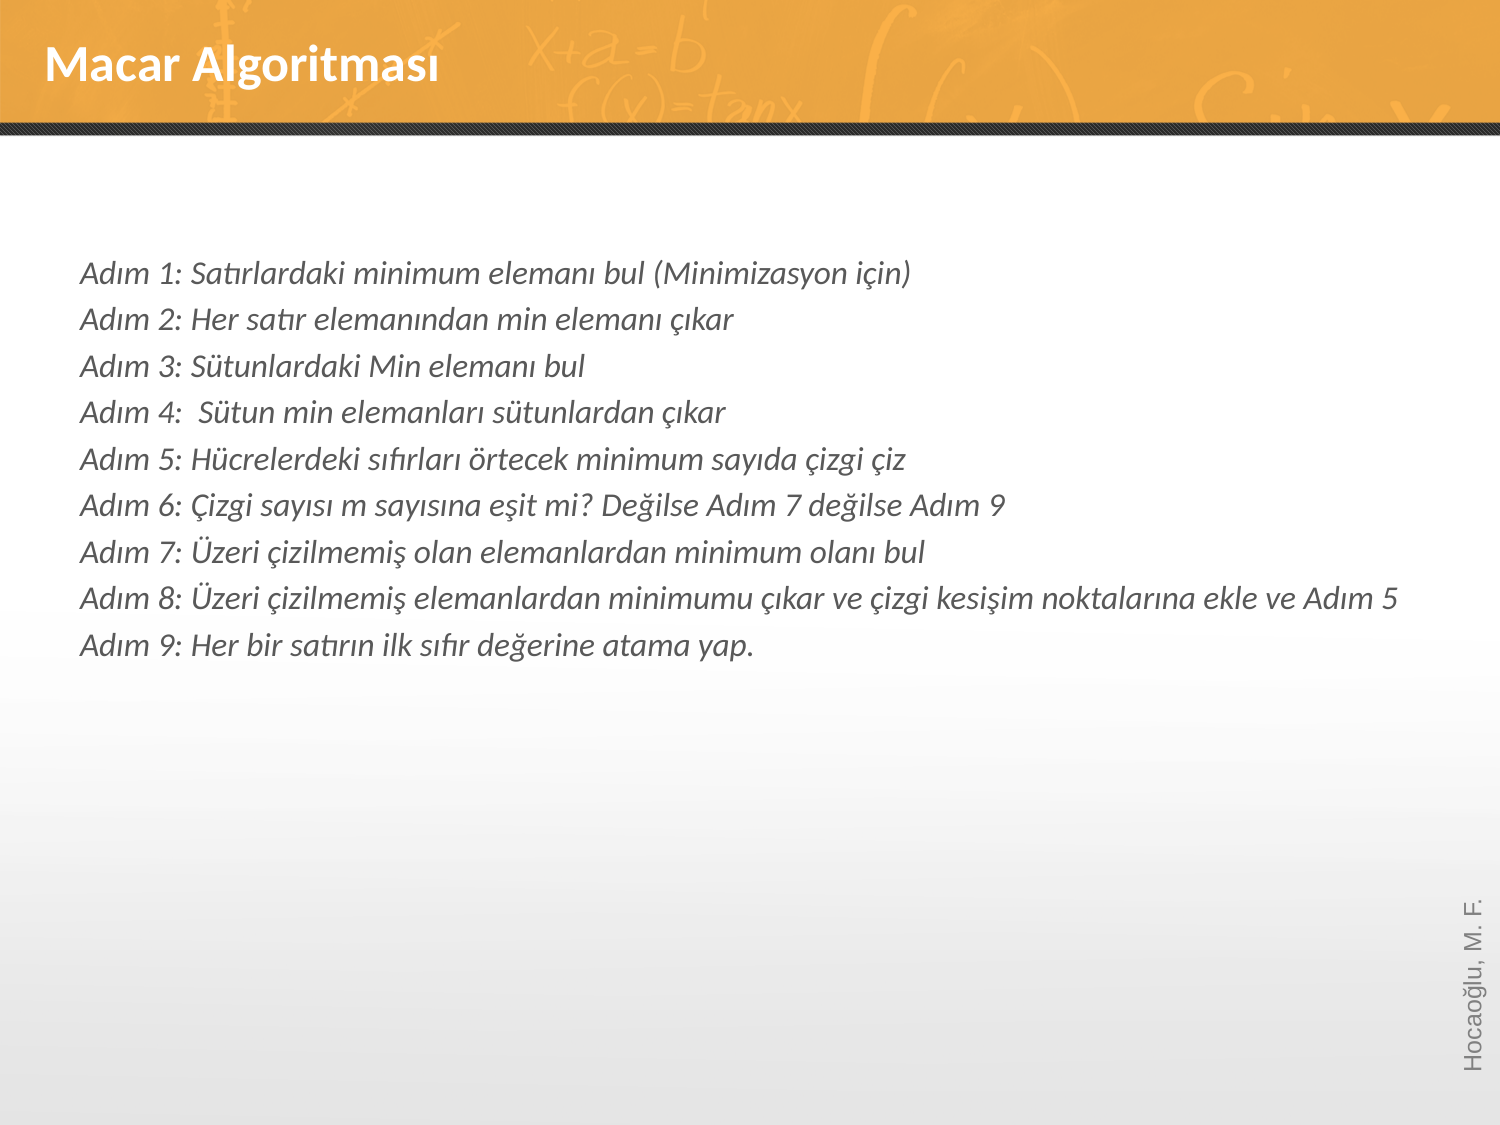

# Macar Algoritması
Adım 1: Satırlardaki minimum elemanı bul (Minimizasyon için)
Adım 2: Her satır elemanından min elemanı çıkar
Adım 3: Sütunlardaki Min elemanı bul
Adım 4:  Sütun min elemanları sütunlardan çıkar
Adım 5: Hücrelerdeki sıfırları örtecek minimum sayıda çizgi çiz
Adım 6: Çizgi sayısı m sayısına eşit mi? Değilse Adım 7 değilse Adım 9
Adım 7: Üzeri çizilmemiş olan elemanlardan minimum olanı bul
Adım 8: Üzeri çizilmemiş elemanlardan minimumu çıkar ve çizgi kesişim noktalarına ekle ve Adım 5
Adım 9: Her bir satırın ilk sıfır değerine atama yap.